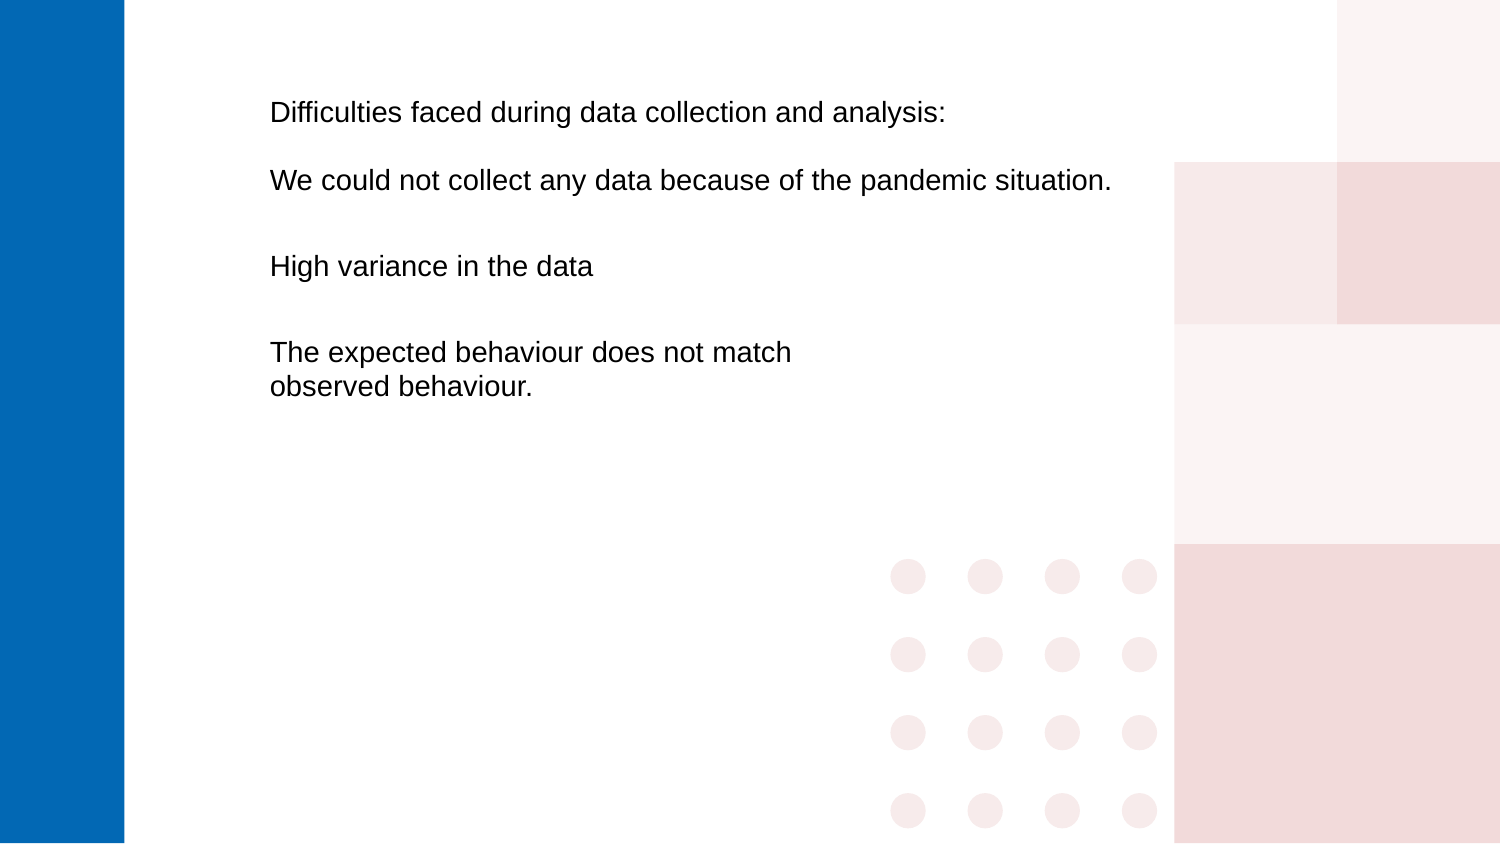

Difficulties faced during data collection and analysis:
We could not collect any data because of the pandemic situation.
High variance in the data
The expected behaviour does not match observed behaviour.